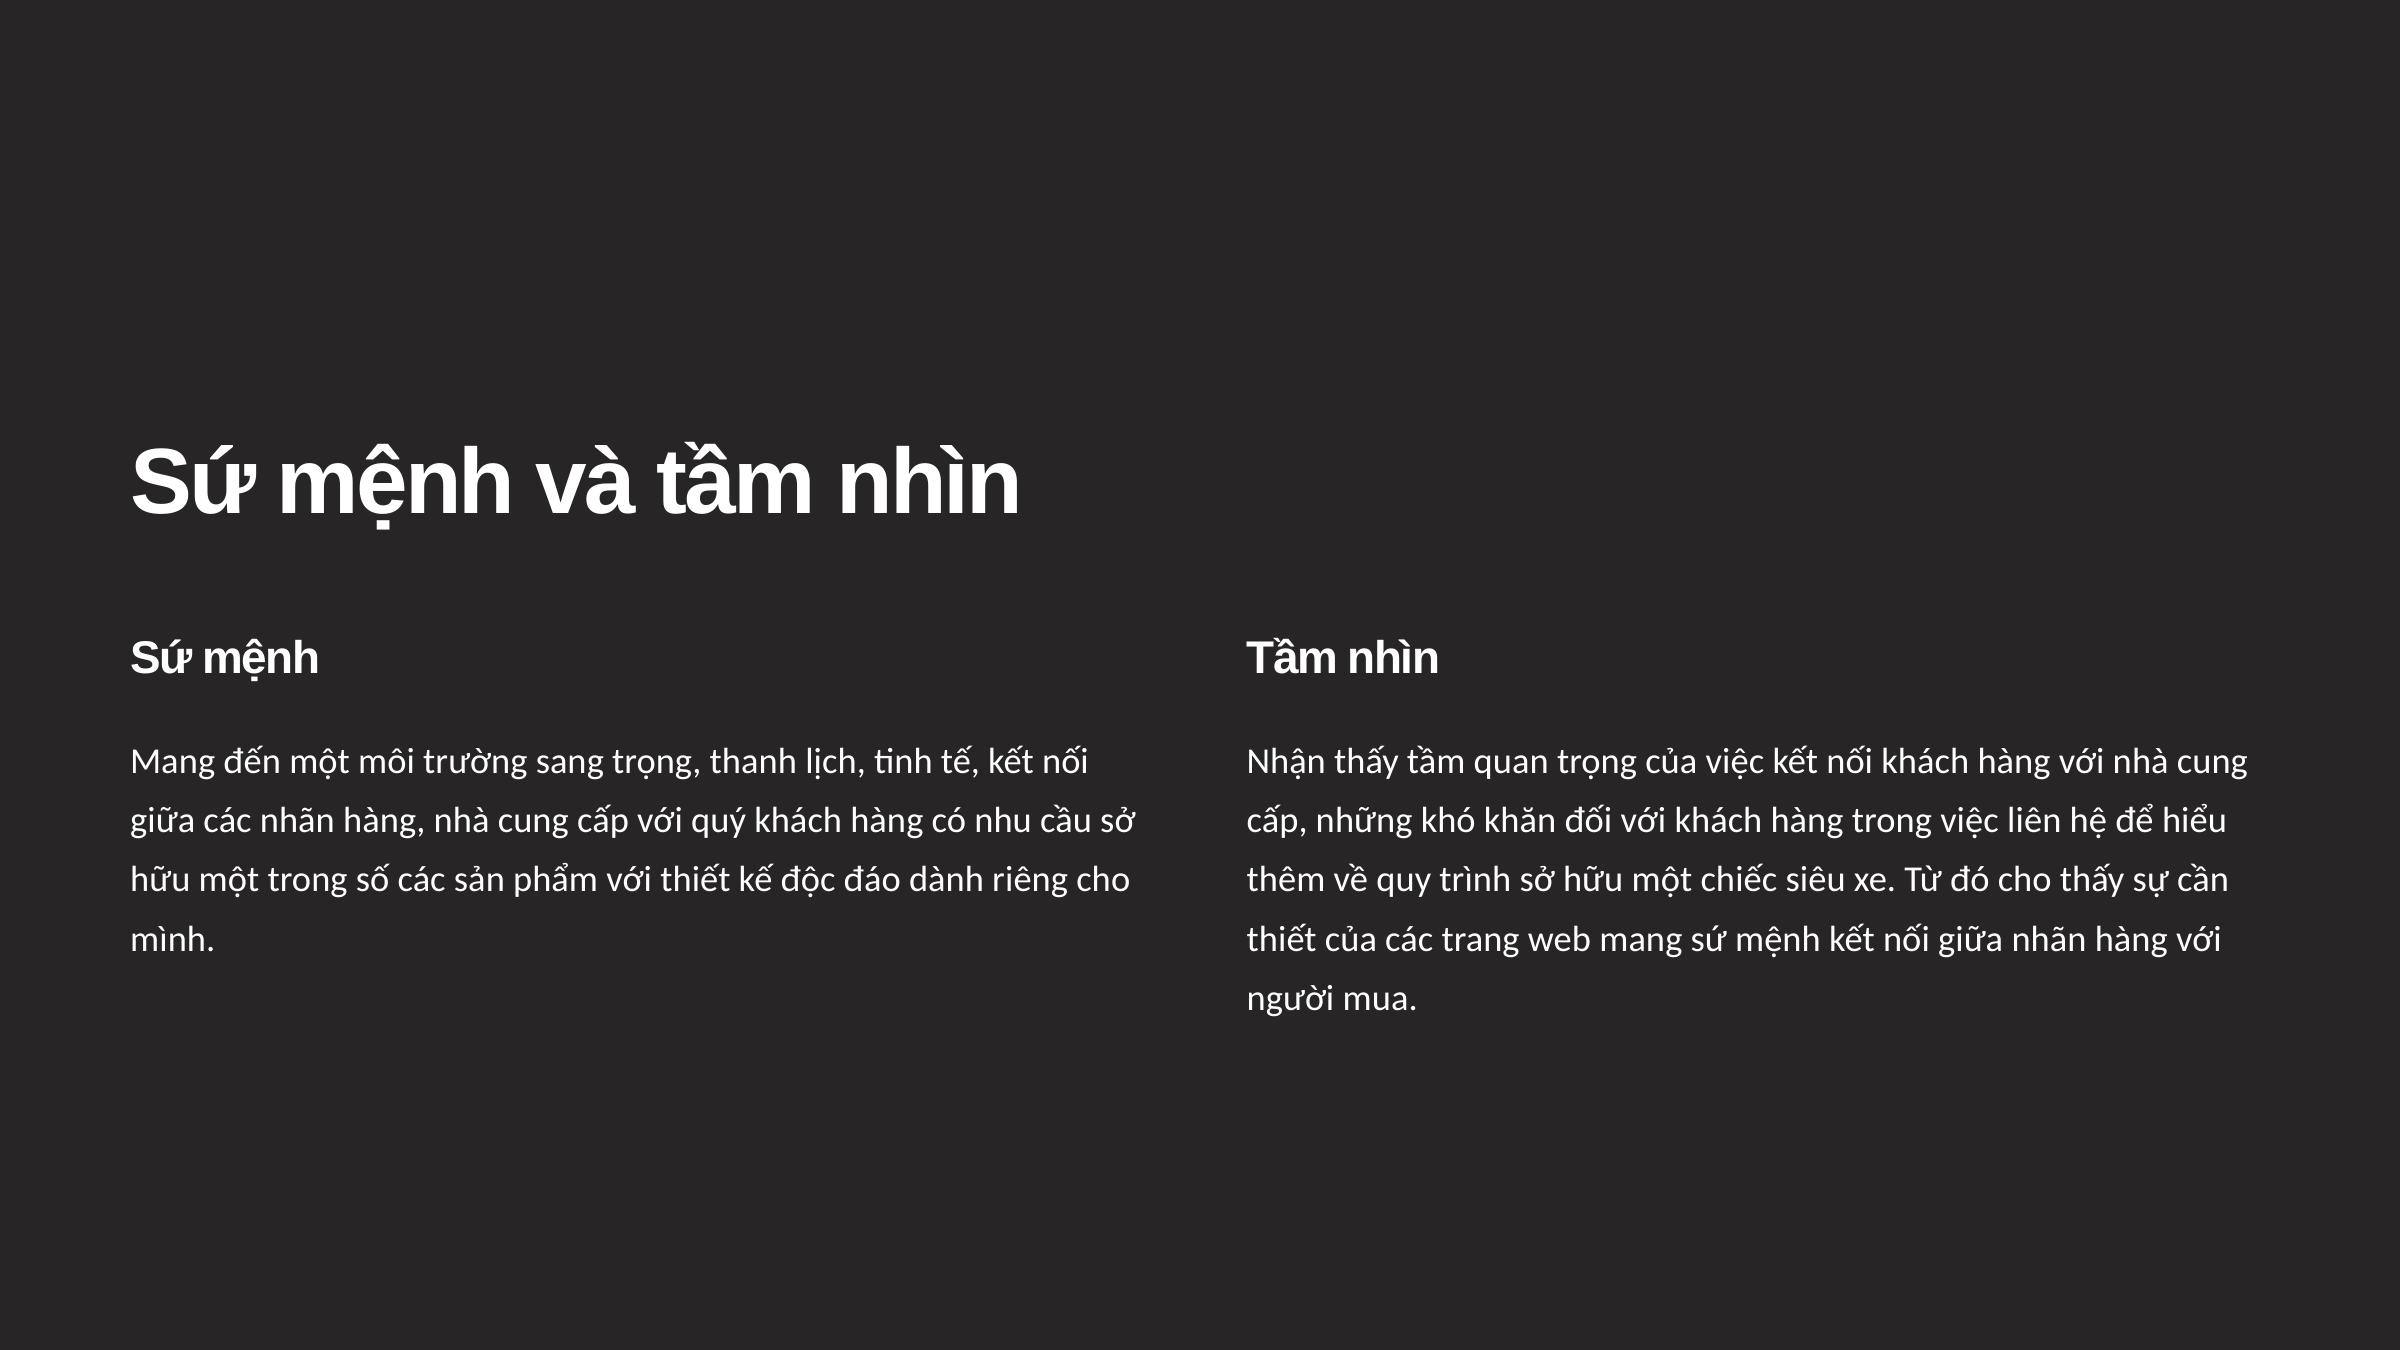

Sứ mệnh và tầm nhìn
Sứ mệnh
Tầm nhìn
Mang đến một môi trường sang trọng, thanh lịch, tinh tế, kết nối giữa các nhãn hàng, nhà cung cấp với quý khách hàng có nhu cầu sở hữu một trong số các sản phẩm với thiết kế độc đáo dành riêng cho mình.
Nhận thấy tầm quan trọng của việc kết nối khách hàng với nhà cung cấp, những khó khăn đối với khách hàng trong việc liên hệ để hiểu thêm về quy trình sở hữu một chiếc siêu xe. Từ đó cho thấy sự cần thiết của các trang web mang sứ mệnh kết nối giữa nhãn hàng với người mua.